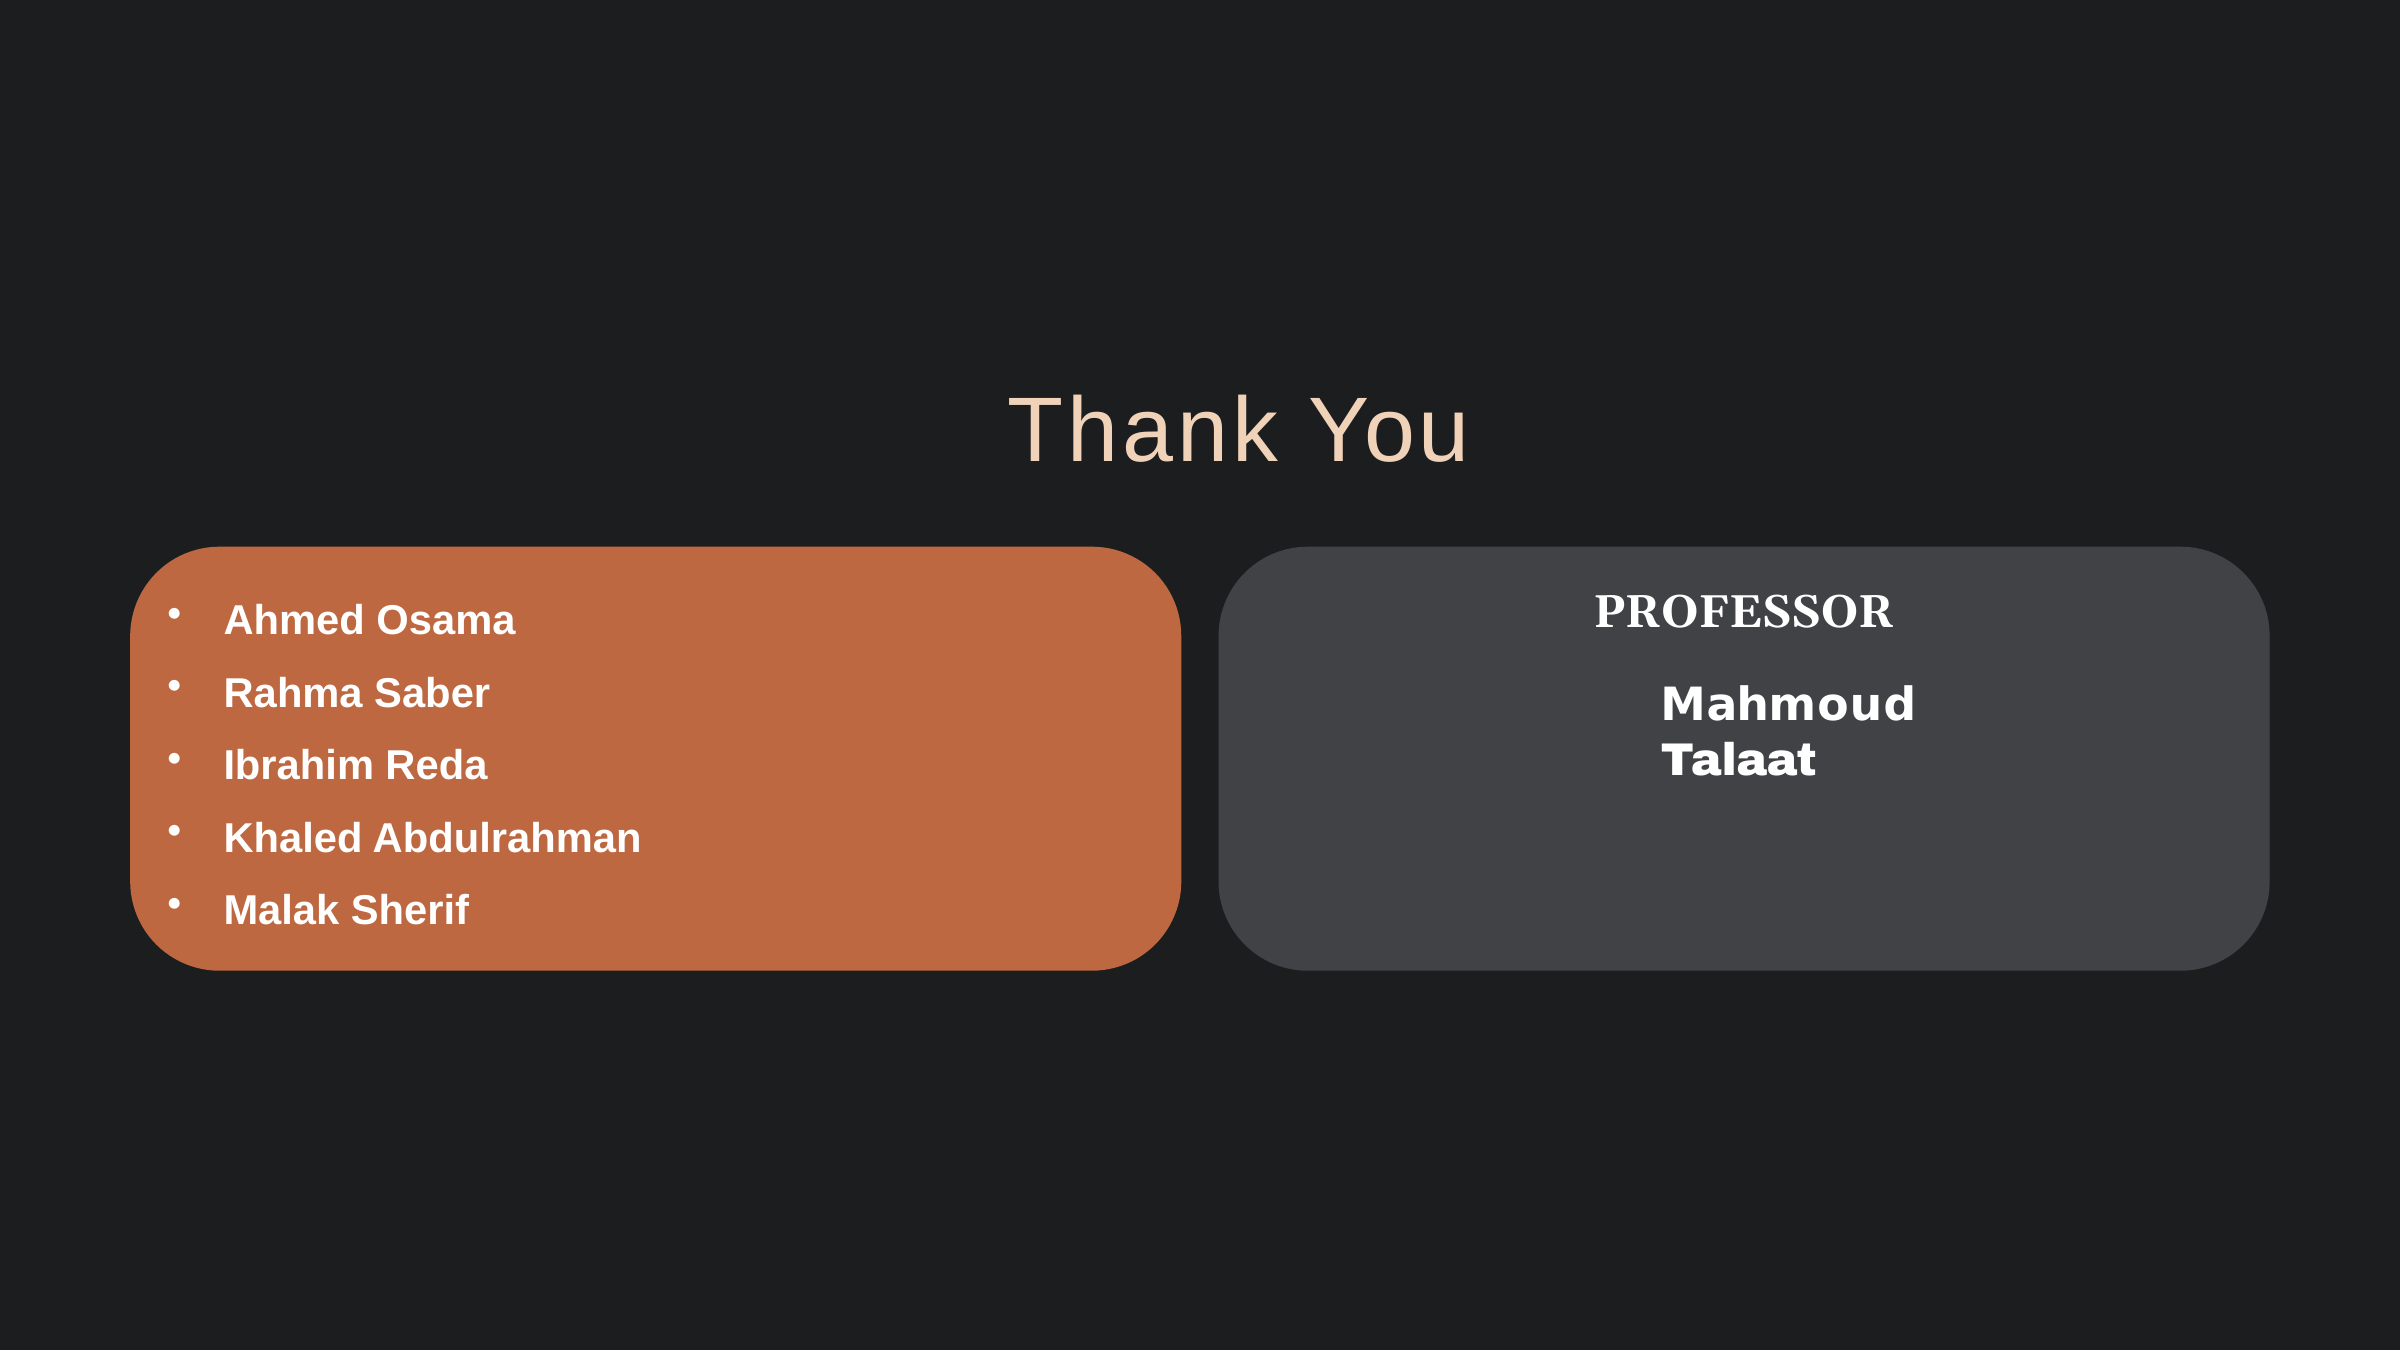

# Thank You

PROFESSOR
𝗠𝗮𝗵𝗺𝗼𝘂𝗱 Talaat
Ahmed Osama
Rahma Saber
Ibrahim Reda
Khaled Abdulrahman
Malak Sherif